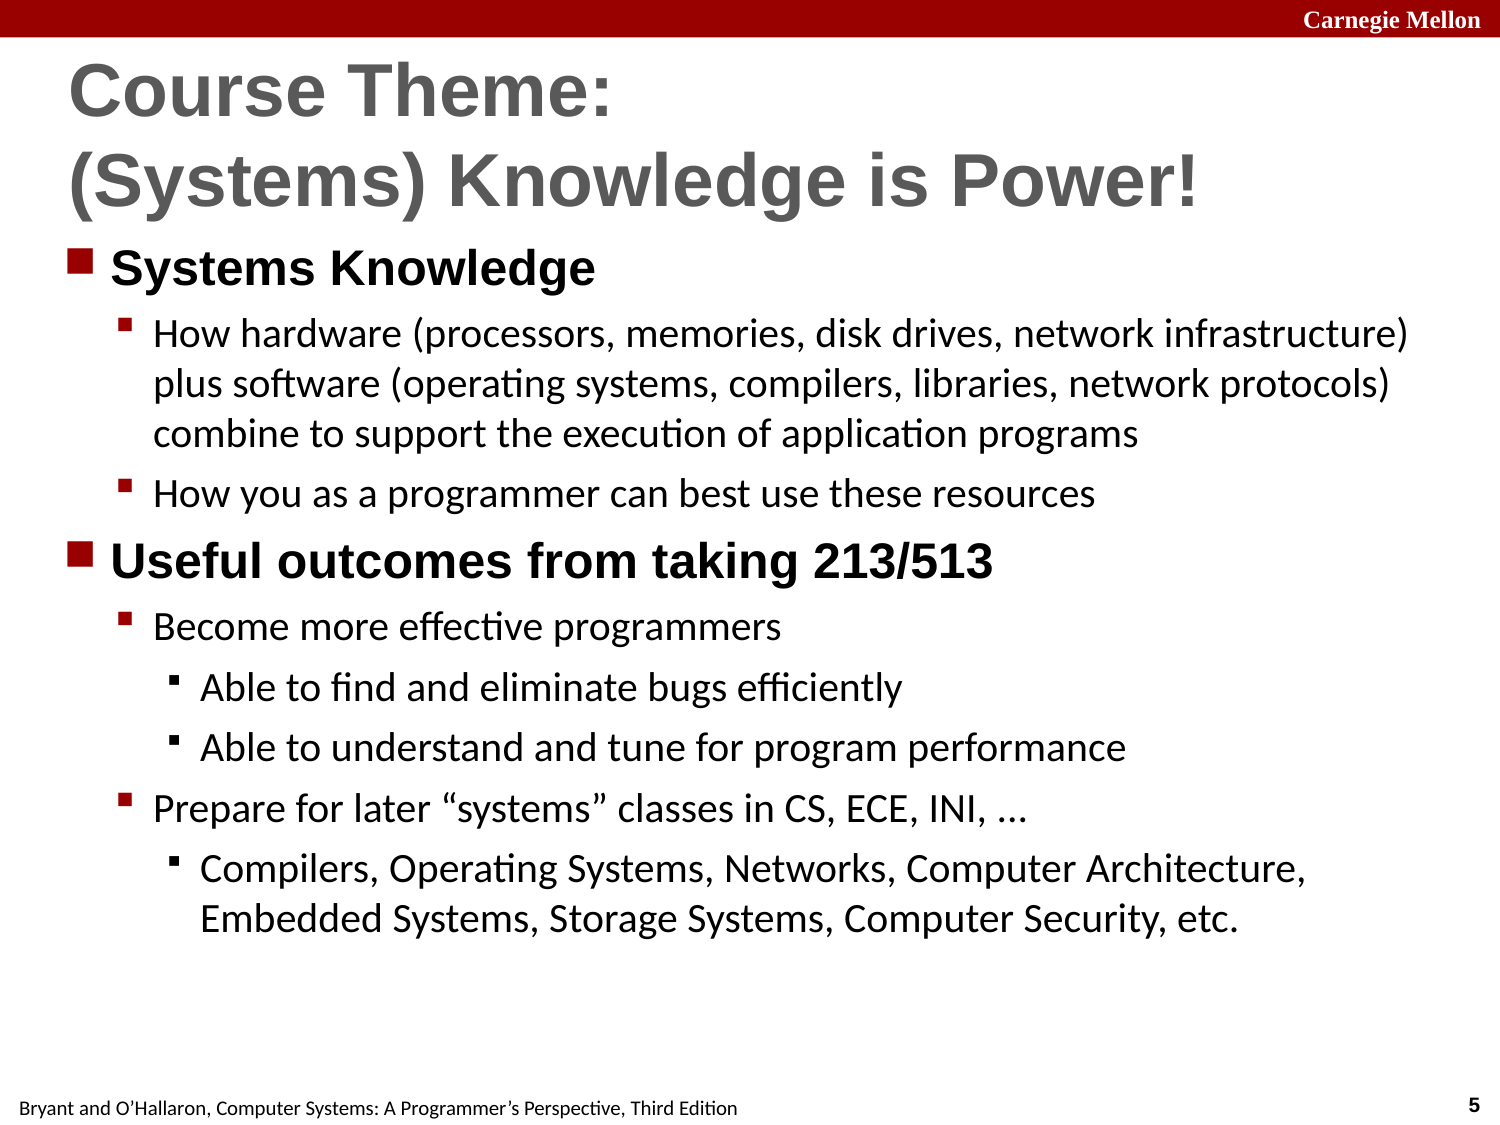

# Course Theme: (Systems) Knowledge is Power!
Systems Knowledge
How hardware (processors, memories, disk drives, network infrastructure) plus software (operating systems, compilers, libraries, network protocols) combine to support the execution of application programs
How you as a programmer can best use these resources
Useful outcomes from taking 213/513
Become more effective programmers
Able to find and eliminate bugs efficiently
Able to understand and tune for program performance
Prepare for later “systems” classes in CS, ECE, INI, ...
Compilers, Operating Systems, Networks, Computer Architecture, Embedded Systems, Storage Systems, Computer Security, etc.